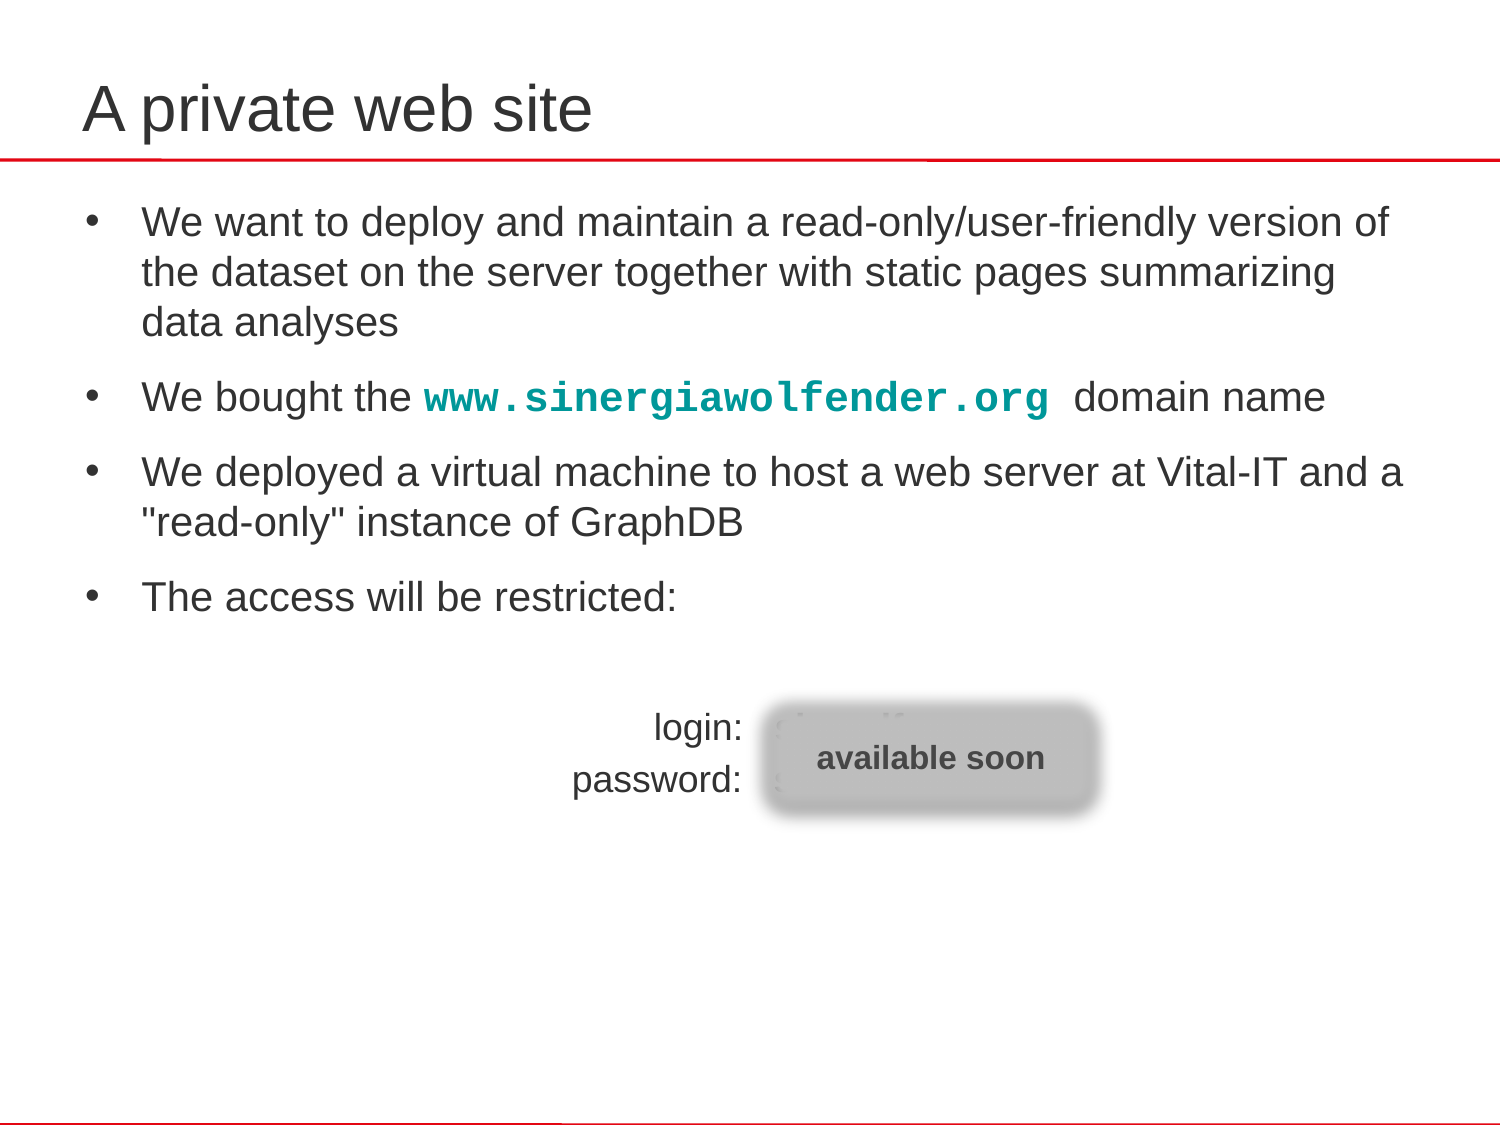

# A private web site
We want to deploy and maintain a read-only/user-friendly version of the dataset on the server together with static pages summarizing data analyses
We bought the www.sinergiawolfender.org domain name
We deployed a virtual machine to host a web server at Vital-IT and a "read-only" instance of GraphDB
The access will be restricted:

login:   sinwolf
password:   sinwolf6789

available soon